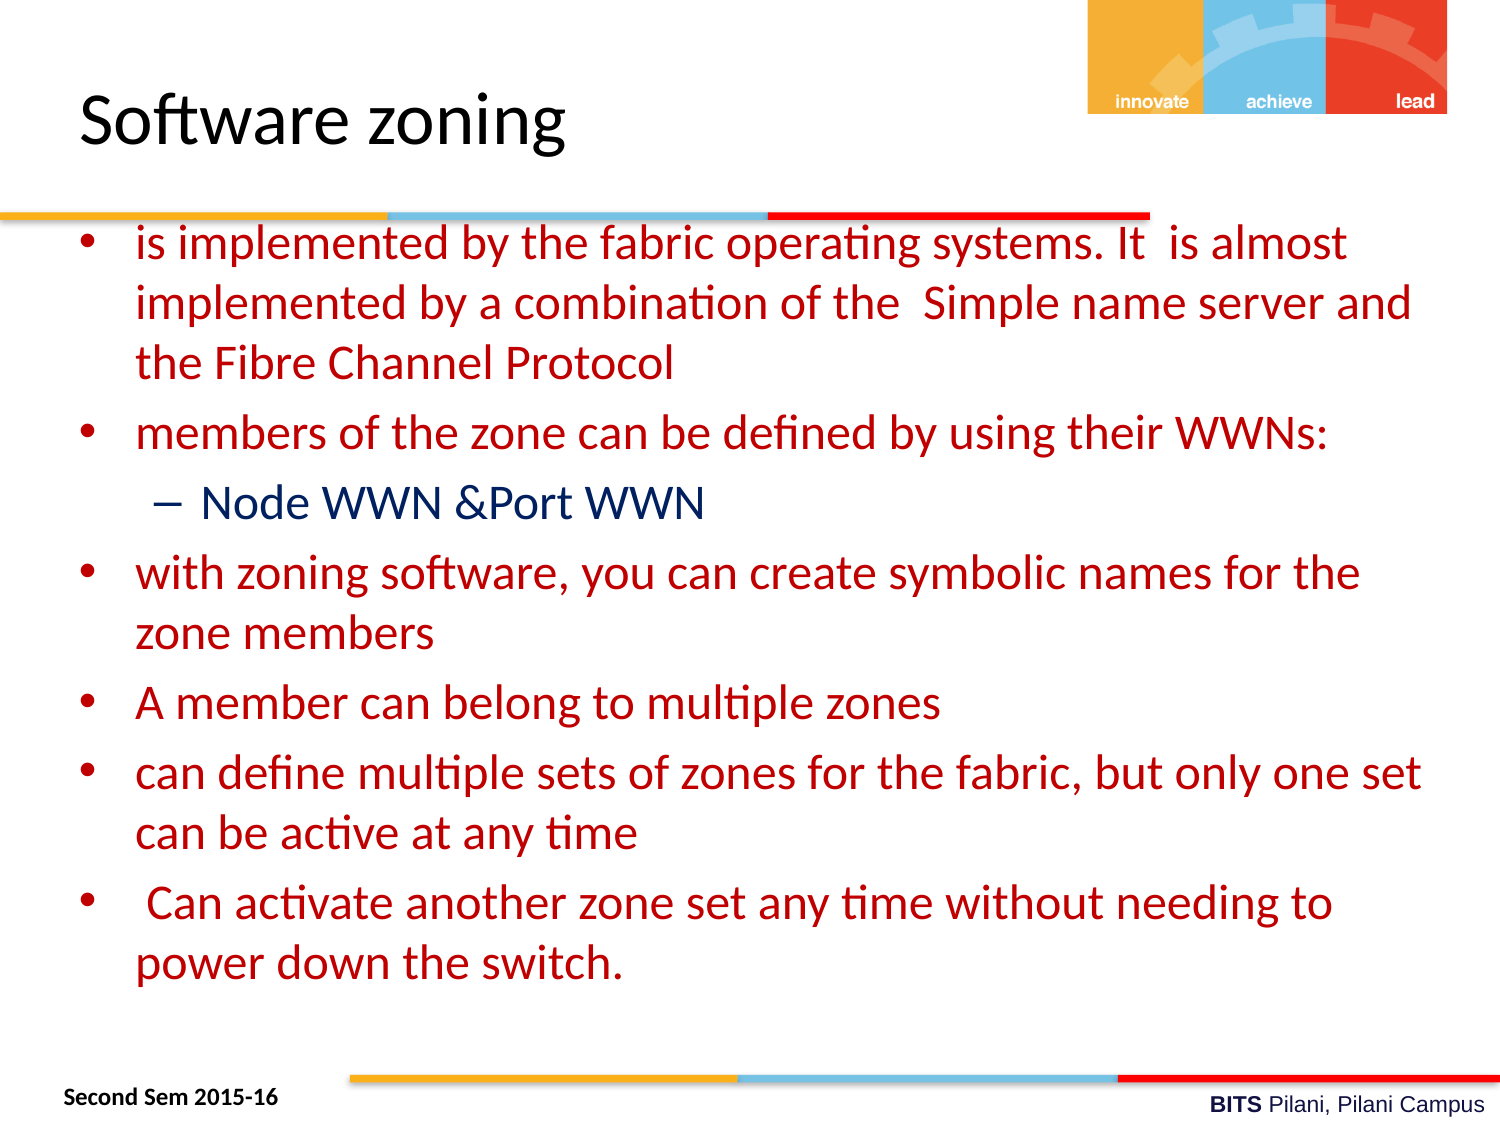

# Software zoning
is implemented by the fabric operating systems. It  is almost implemented by a combination of the  Simple name server and the Fibre Channel Protocol
members of the zone can be defined by using their WWNs:
Node WWN &Port WWN
with zoning software, you can create symbolic names for the zone members
A member can belong to multiple zones
can define multiple sets of zones for the fabric, but only one set can be active at any time
 Can activate another zone set any time without needing to power down the switch.